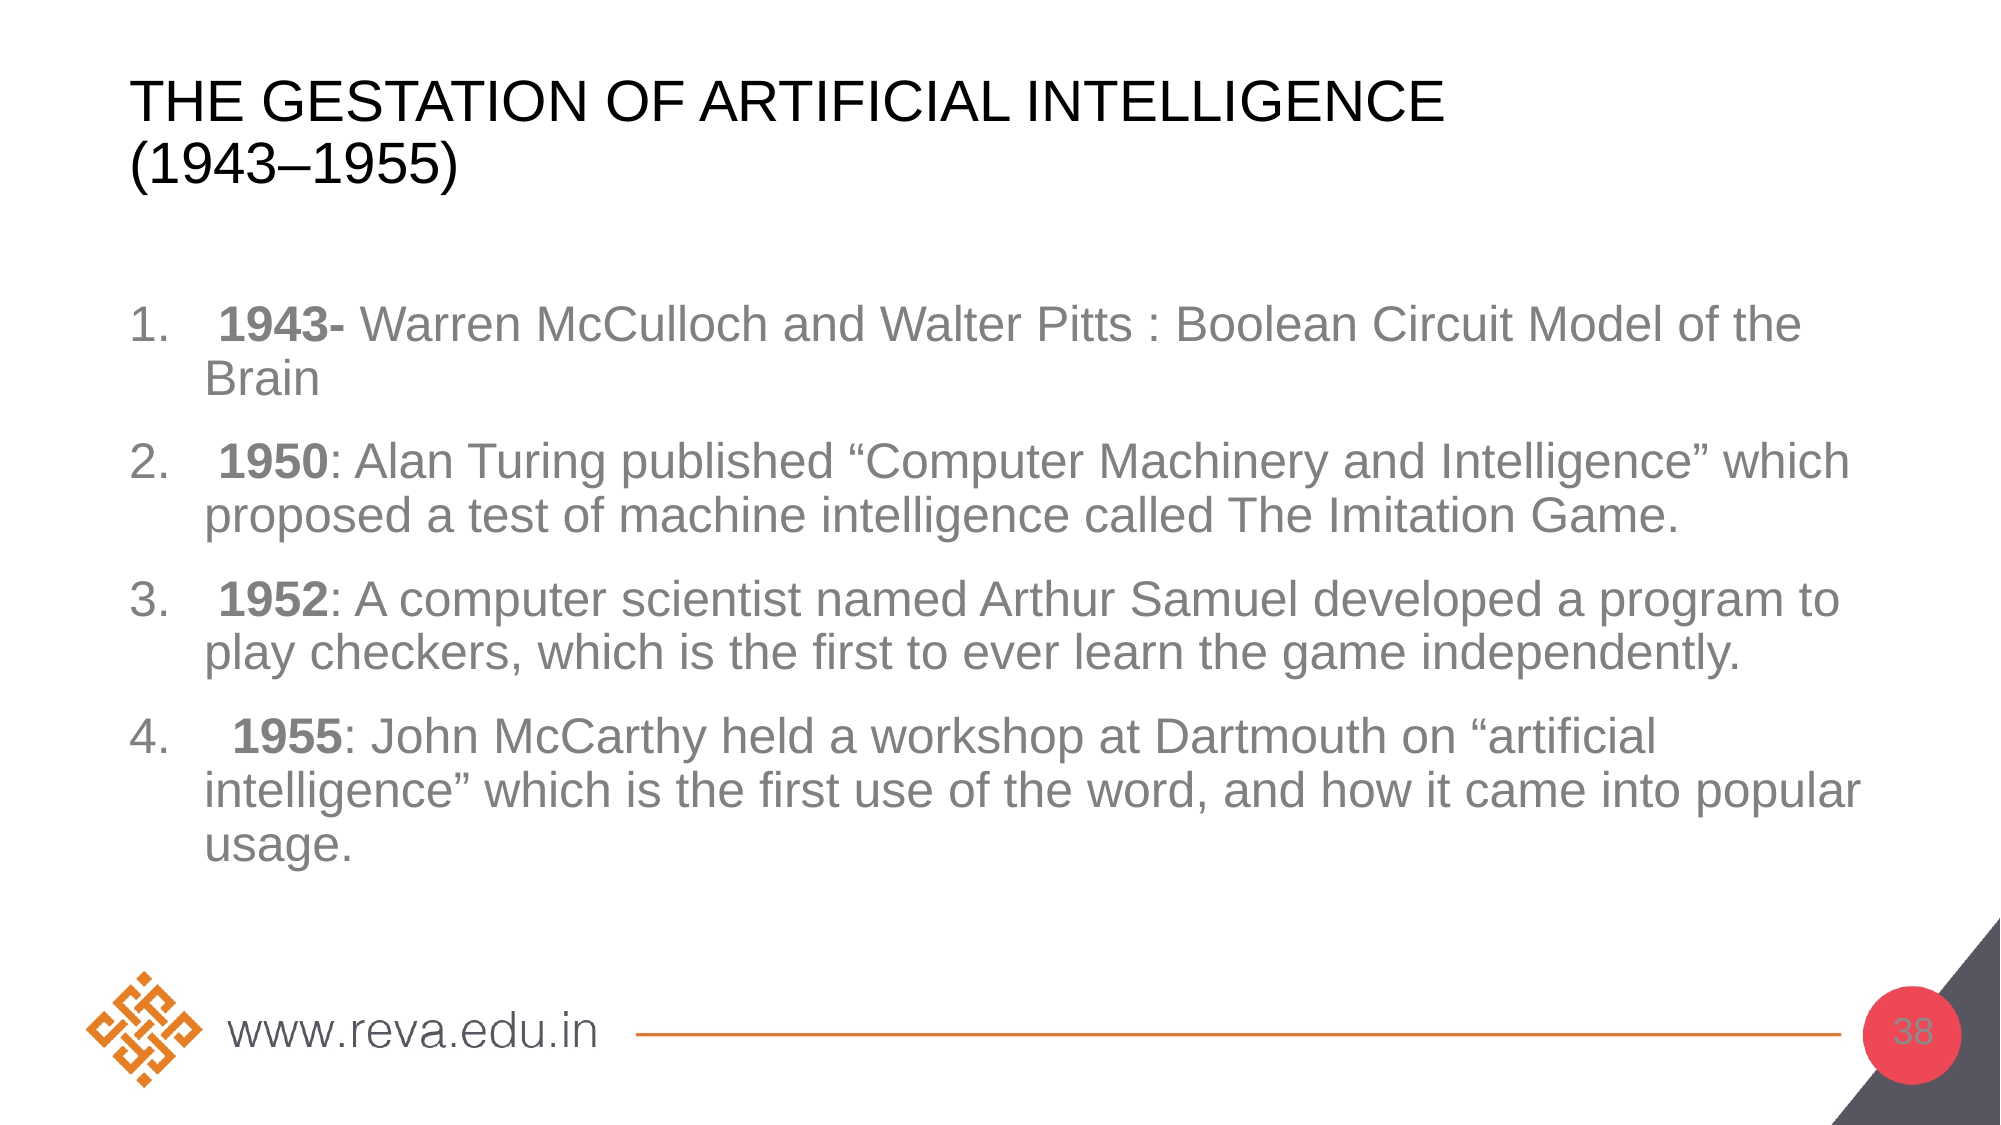

# The gestation of artificial intelligence (1943–1955)
 1943- Warren McCulloch and Walter Pitts : Boolean Circuit Model of the Brain
 1950: Alan Turing published “Computer Machinery and Intelligence” which proposed a test of machine intelligence called The Imitation Game.
 1952: A computer scientist named Arthur Samuel developed a program to play checkers, which is the first to ever learn the game independently.
  1955: John McCarthy held a workshop at Dartmouth on “artificial intelligence” which is the first use of the word, and how it came into popular usage.

38